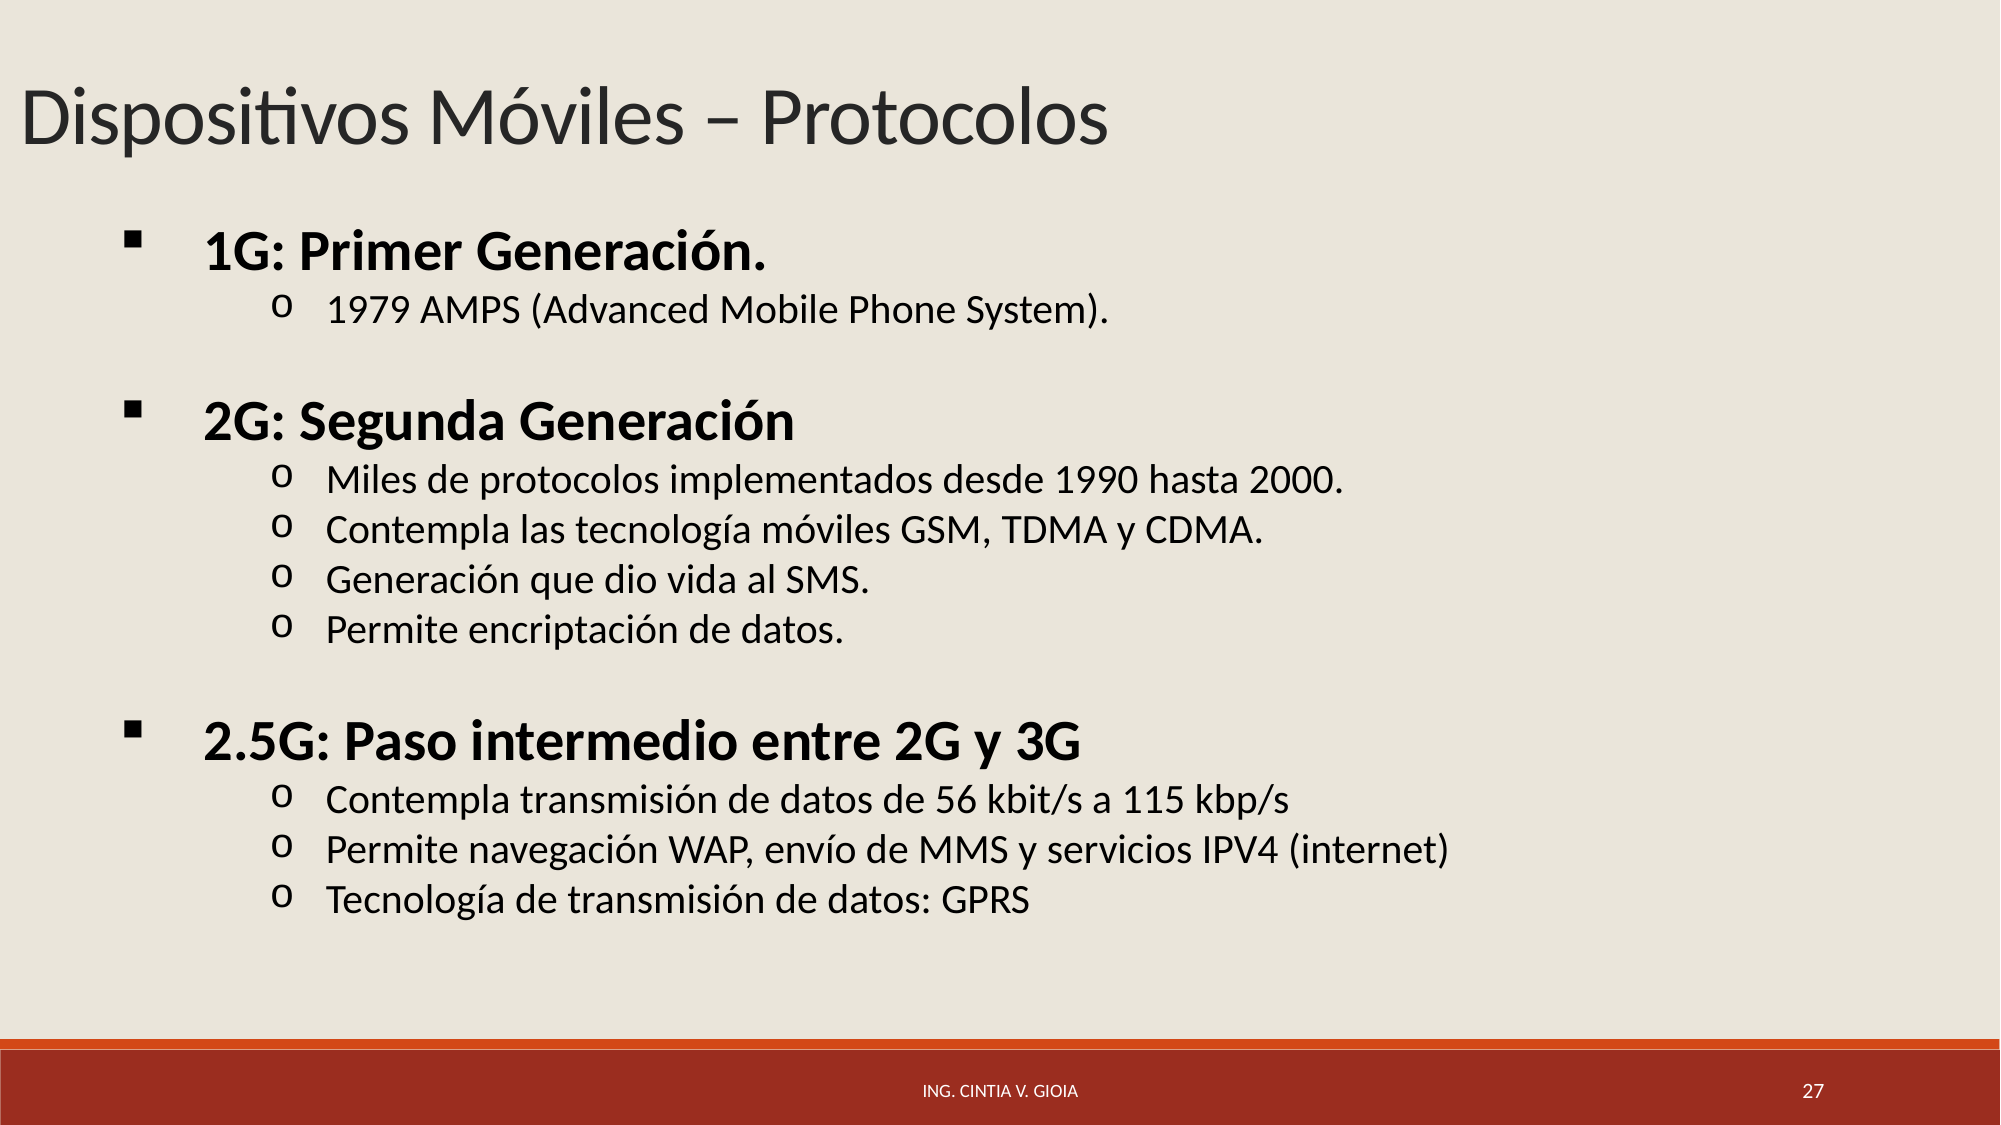

# Dispositivos Móviles – Protocolos
1G: Primer Generación.
1979 AMPS (Advanced Mobile Phone System).

2G: Segunda Generación
Miles de protocolos implementados desde 1990 hasta 2000.
Contempla las tecnología móviles GSM, TDMA y CDMA.
Generación que dio vida al SMS.
Permite encriptación de datos.

2.5G: Paso intermedio entre 2G y 3G
Contempla transmisión de datos de 56 kbit/s a 115 kbp/s
Permite navegación WAP, envío de MMS y servicios IPV4 (internet)
Tecnología de transmisión de datos: GPRS

Ing. Cintia V. Gioia
27